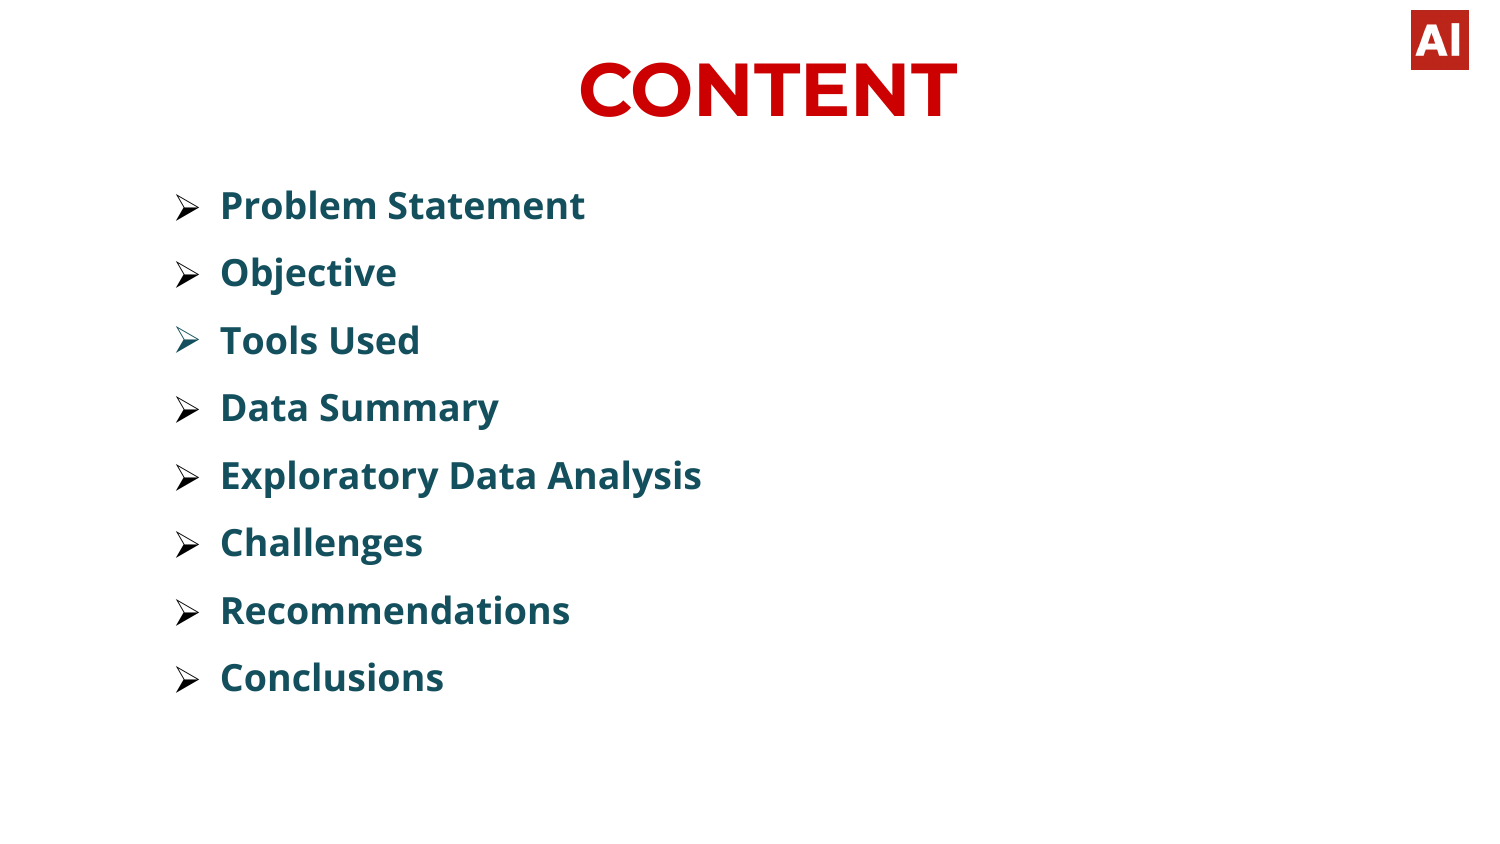

CONTENT
Problem Statement
Objective
Tools Used
Data Summary
Exploratory Data Analysis
Challenges
Recommendations
Conclusions